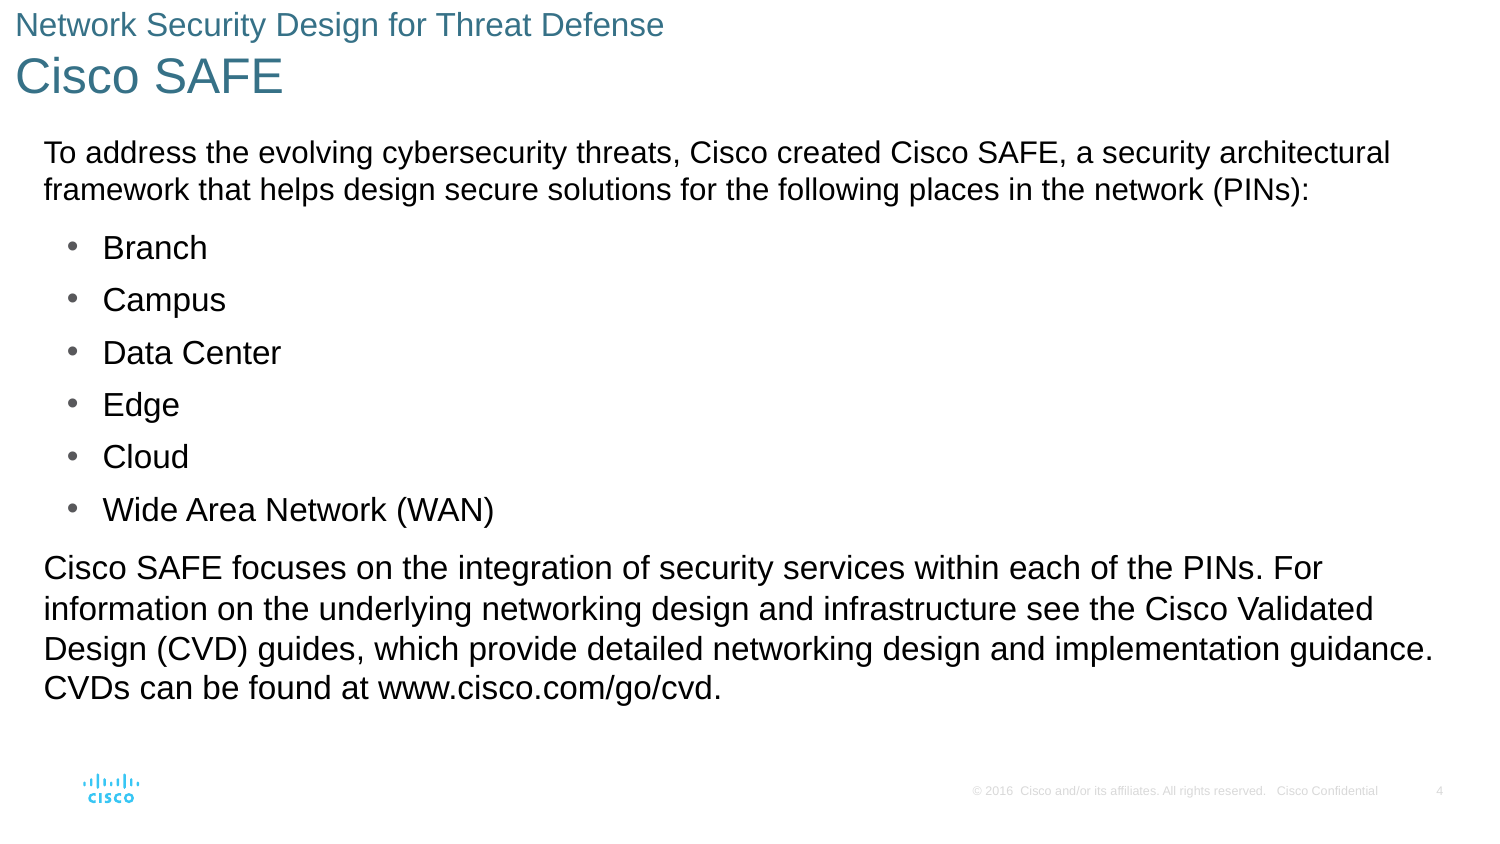

# Network Security Design for Threat Defense Cisco SAFE
To address the evolving cybersecurity threats, Cisco created Cisco SAFE, a security architectural framework that helps design secure solutions for the following places in the network (PINs):
Branch
Campus
Data Center
Edge
Cloud
Wide Area Network (WAN)
Cisco SAFE focuses on the integration of security services within each of the PINs. For information on the underlying networking design and infrastructure see the Cisco Validated Design (CVD) guides, which provide detailed networking design and implementation guidance. CVDs can be found at www.cisco.com/go/cvd.